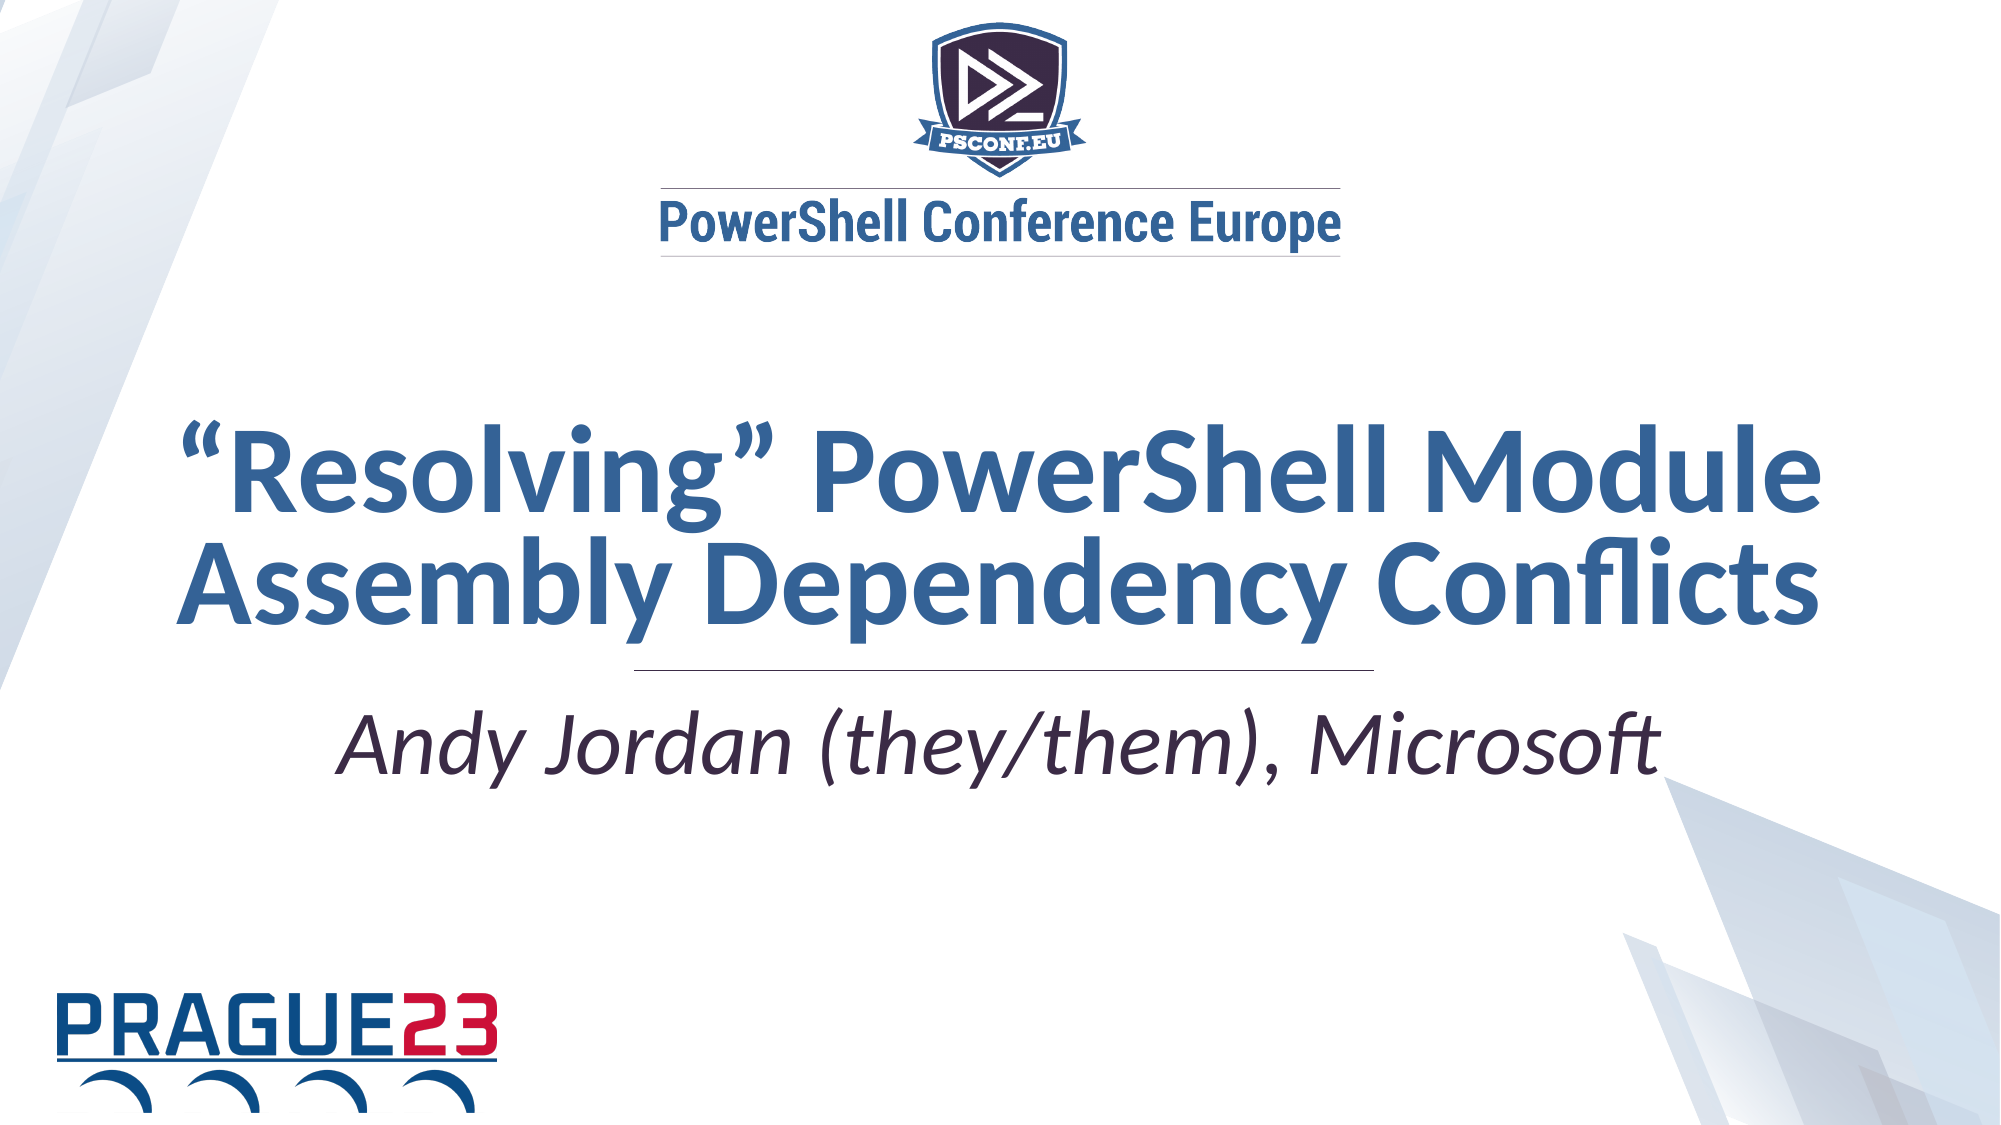

“Resolving” PowerShell Module Assembly Dependency Conflicts
Andy Jordan (they/them), Microsoft